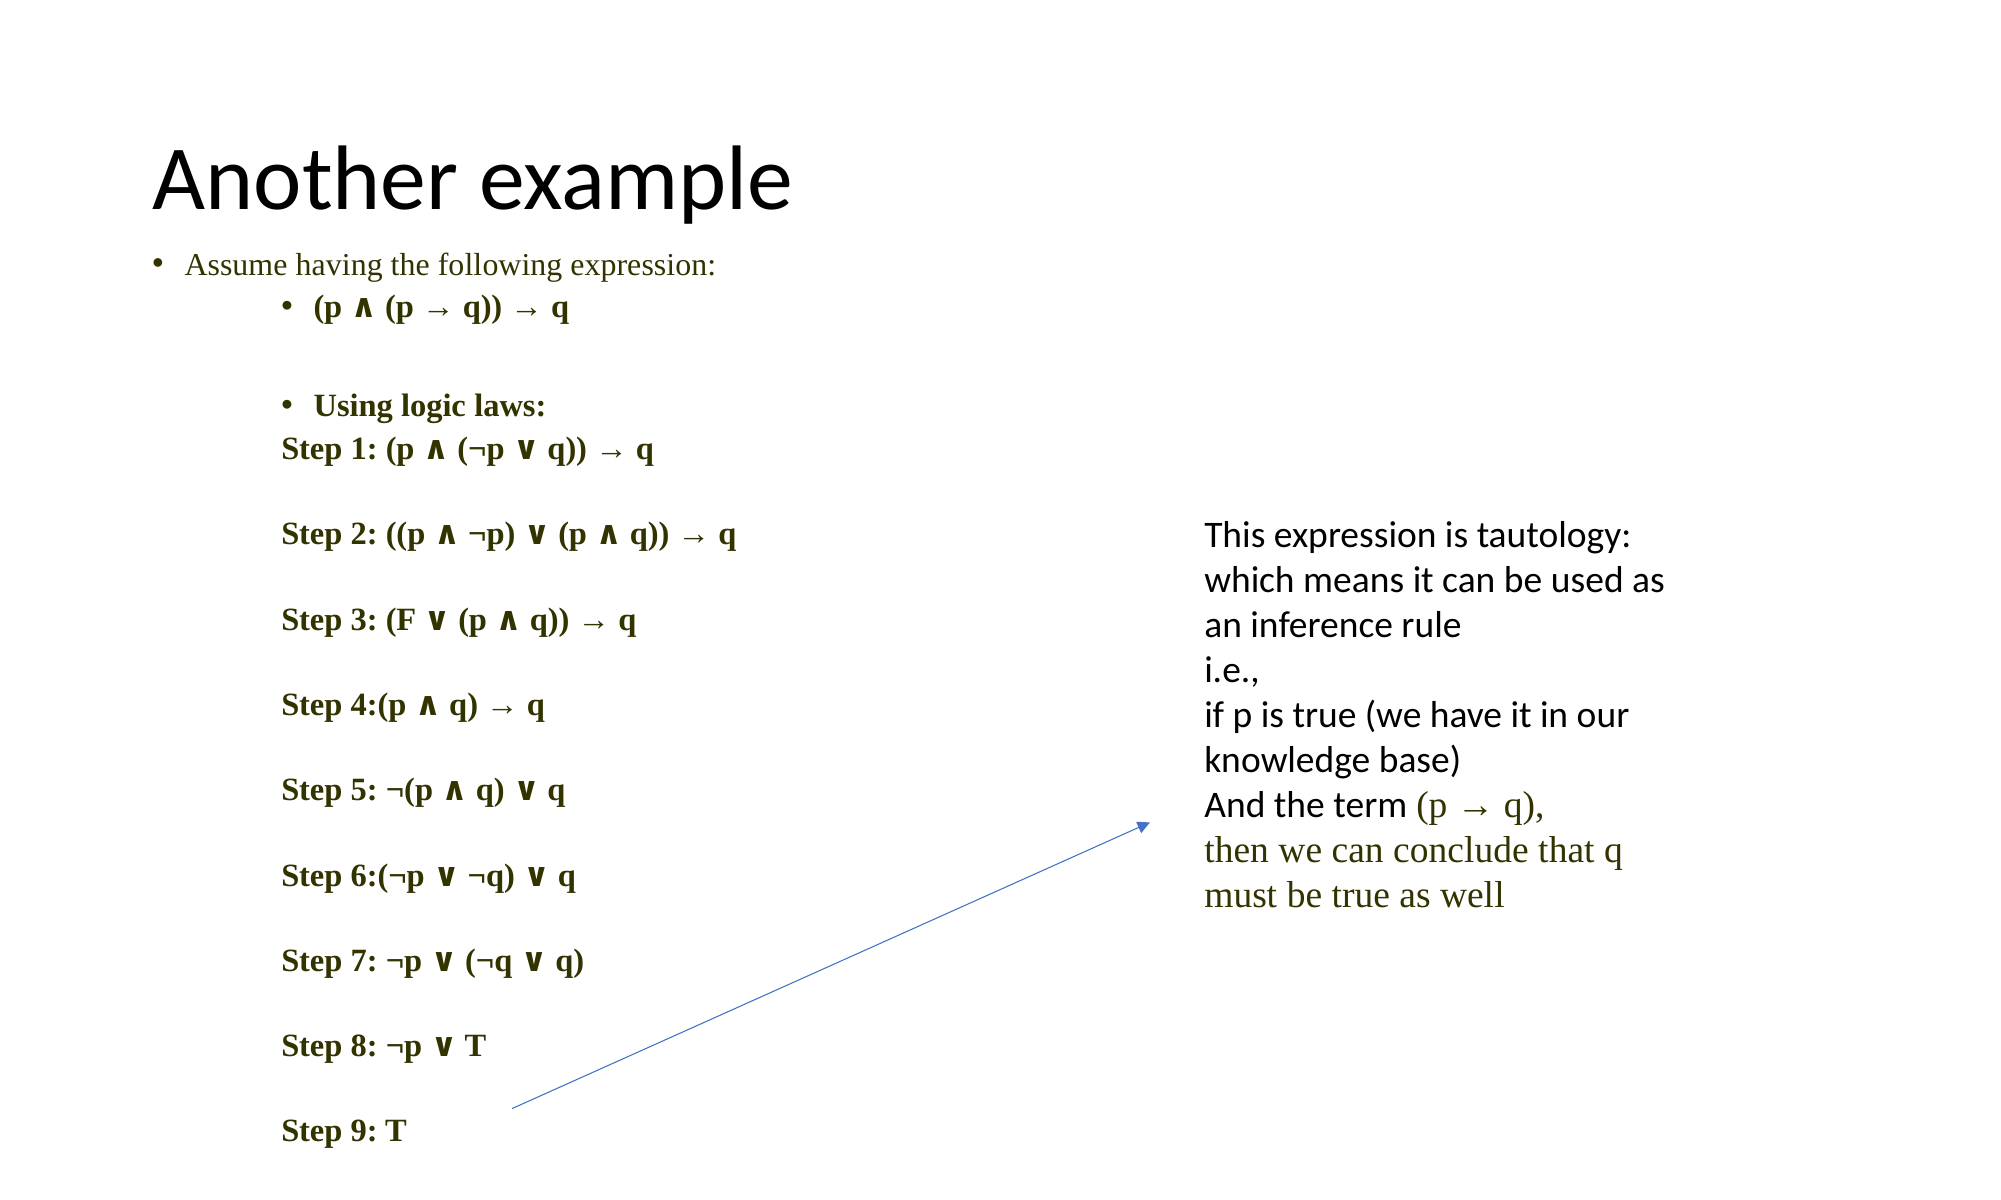

# Another example
Assume having the following expression:
(p ∧ (p → q)) → q

Using logic laws:
Step 1: (p ∧ (¬p ∨ q)) → q

Step 2: ((p ∧ ¬p) ∨ (p ∧ q)) → q

Step 3: (F ∨ (p ∧ q)) → q

Step 4:(p ∧ q) → q

Step 5: ¬(p ∧ q) ∨ q

Step 6:(¬p ∨ ¬q) ∨ q

Step 7: ¬p ∨ (¬q ∨ q)

Step 8: ¬p ∨ T

Step 9: T

This expression is tautology: which means it can be used as an inference rule
i.e.,
if p is true (we have it in our knowledge base)
And the term (p → q),
then we can conclude that q must be true as well